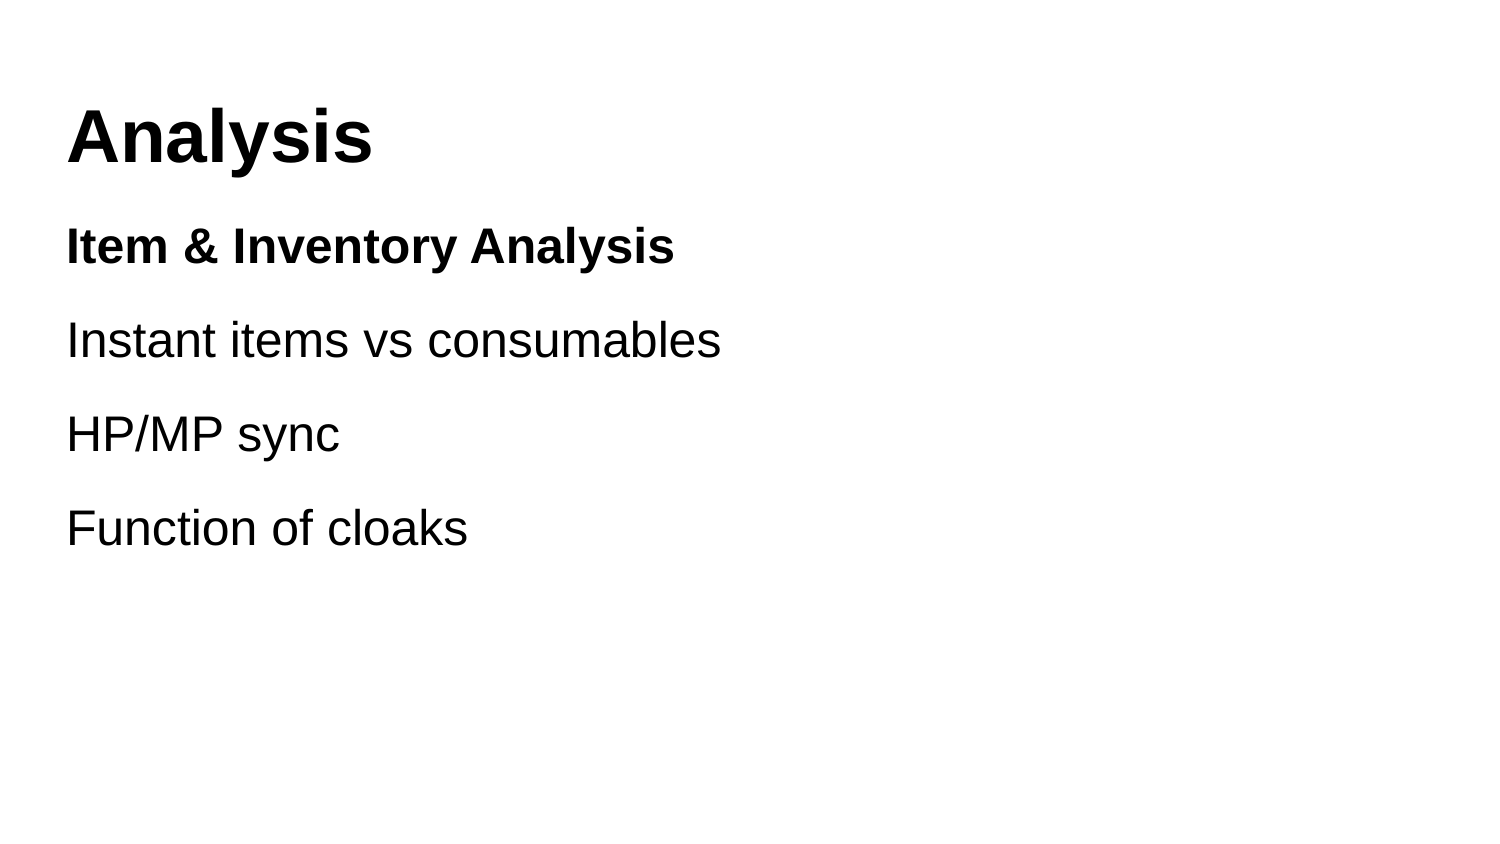

# Analysis
Item & Inventory Analysis
Instant items vs consumables
HP/MP sync
Function of cloaks